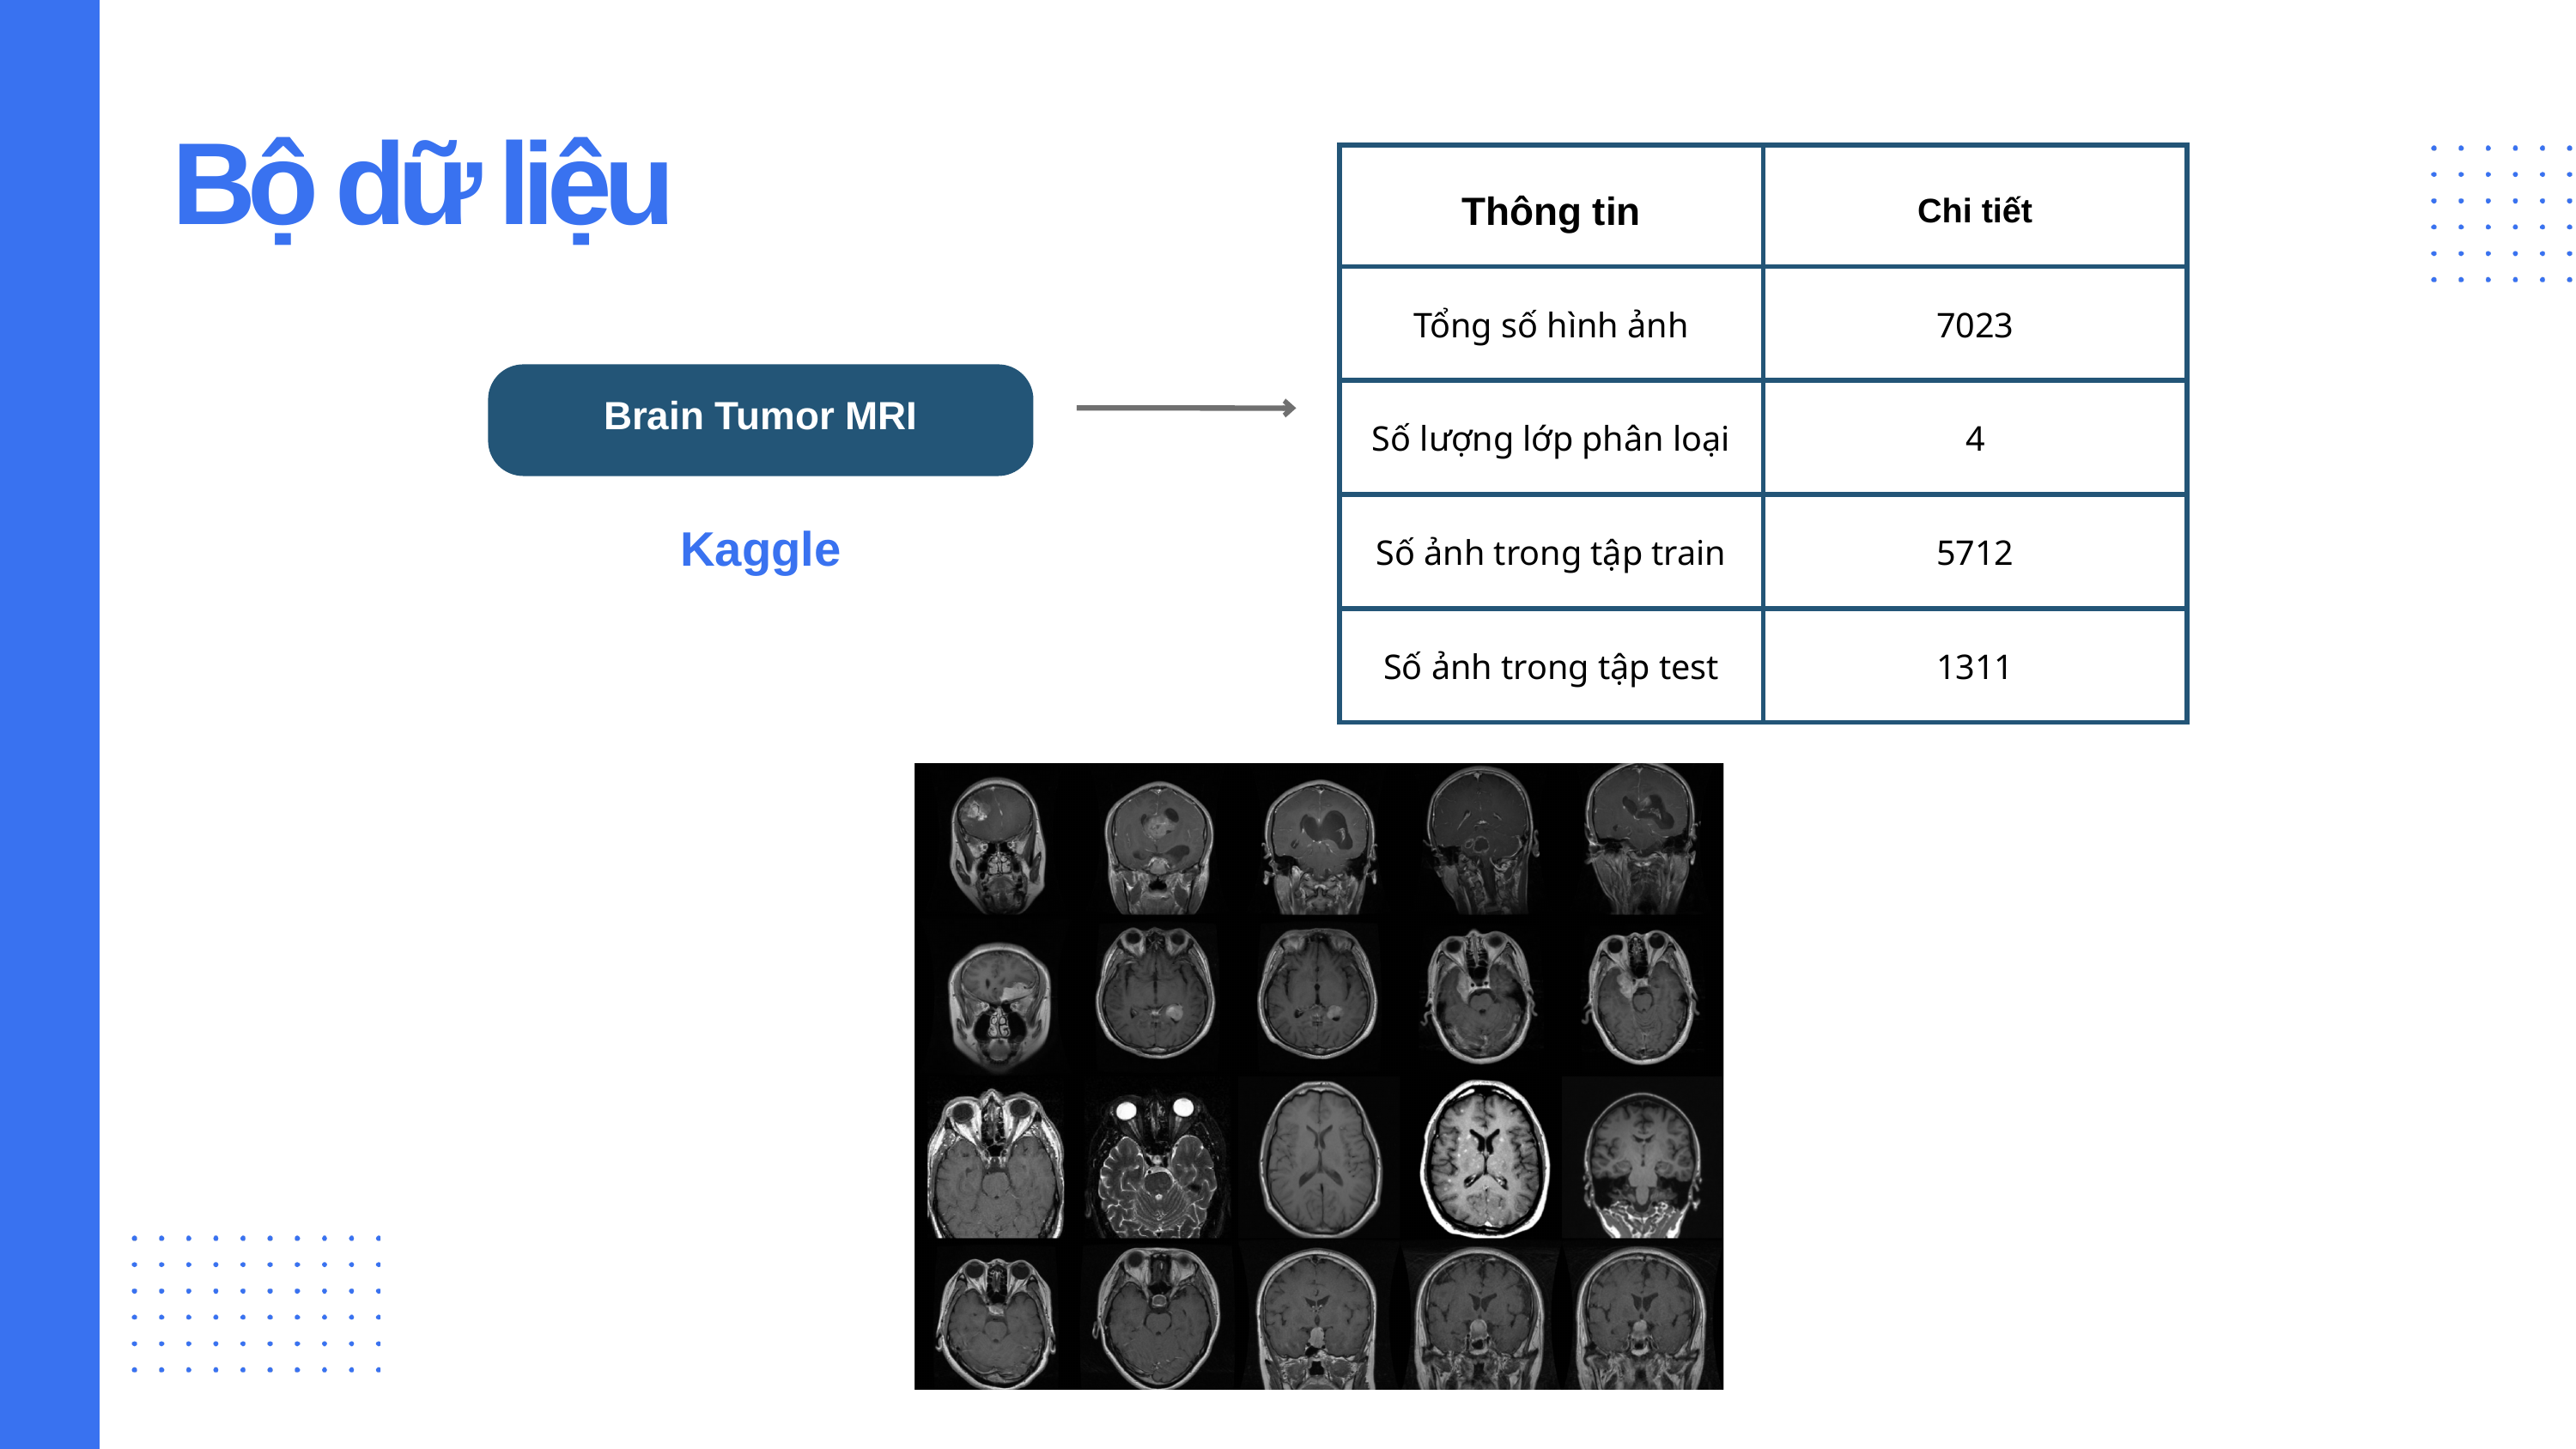

Bộ dữ liệu
| Thông tin | Chi tiết |
| --- | --- |
| Tổng số hình ảnh | 7023 |
| Số lượng lớp phân loại | 4 |
| Số ảnh trong tập train | 5712 |
| Số ảnh trong tập test | 1311 |

Brain Tumor MRI
Kaggle